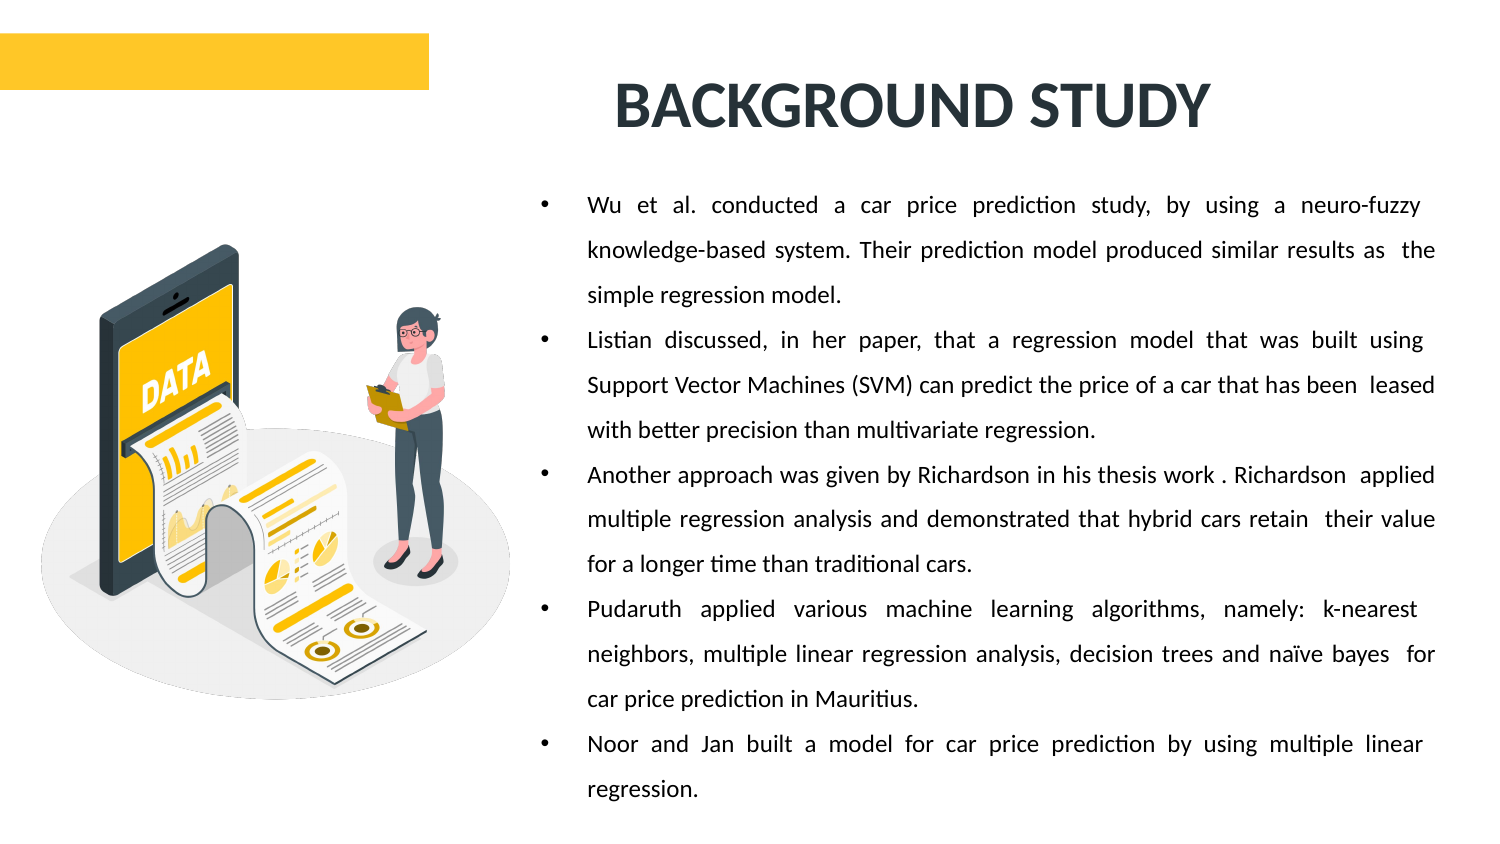

# BACKGROUND STUDY
Wu et al. conducted a car price prediction study, by using a neuro-fuzzy  knowledge-based system. Their prediction model produced similar results as  the simple regression model.
Listian discussed, in her paper, that a regression model that was built using  Support Vector Machines (SVM) can predict the price of a car that has been  leased with better precision than multivariate regression.
Another approach was given by Richardson in his thesis work . Richardson  applied multiple regression analysis and demonstrated that hybrid cars retain  their value for a longer time than traditional cars.
Pudaruth applied various machine learning algorithms, namely: k-nearest  neighbors, multiple linear regression analysis, decision trees and naïve bayes  for car price prediction in Mauritius.
Noor and Jan built a model for car price prediction by using multiple linear  regression.